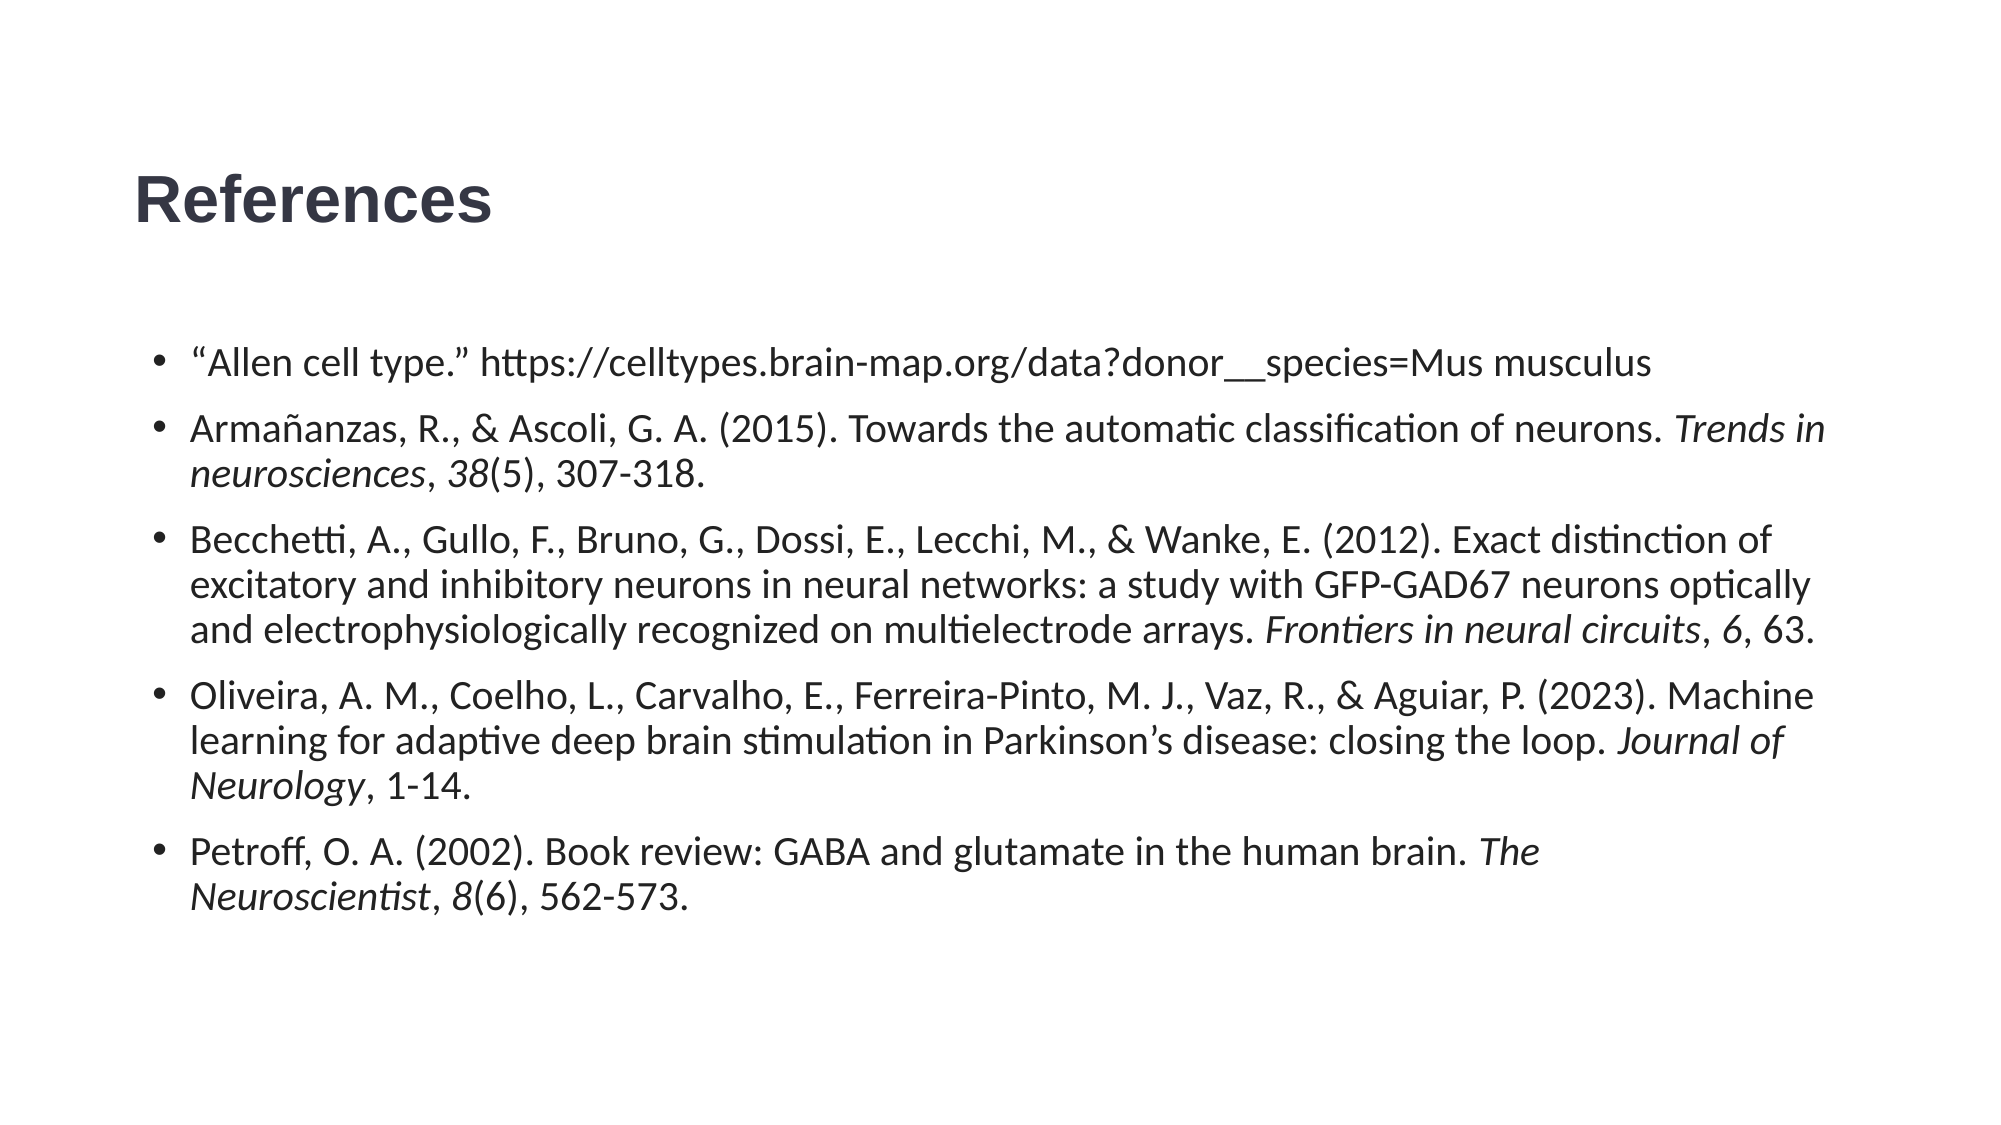

References
“Allen cell type.” https://celltypes.brain-map.org/data?donor__species=Mus musculus
Armañanzas, R., & Ascoli, G. A. (2015). Towards the automatic classification of neurons. Trends in neurosciences, 38(5), 307-318.‏
Becchetti, A., Gullo, F., Bruno, G., Dossi, E., Lecchi, M., & Wanke, E. (2012). Exact distinction of excitatory and inhibitory neurons in neural networks: a study with GFP-GAD67 neurons optically and electrophysiologically recognized on multielectrode arrays. Frontiers in neural circuits, 6, 63.‏
Oliveira, A. M., Coelho, L., Carvalho, E., Ferreira-Pinto, M. J., Vaz, R., & Aguiar, P. (2023). Machine learning for adaptive deep brain stimulation in Parkinson’s disease: closing the loop. Journal of Neurology, 1-14.‏
Petroff, O. A. (2002). Book review: GABA and glutamate in the human brain. The Neuroscientist, 8(6), 562-573.‏